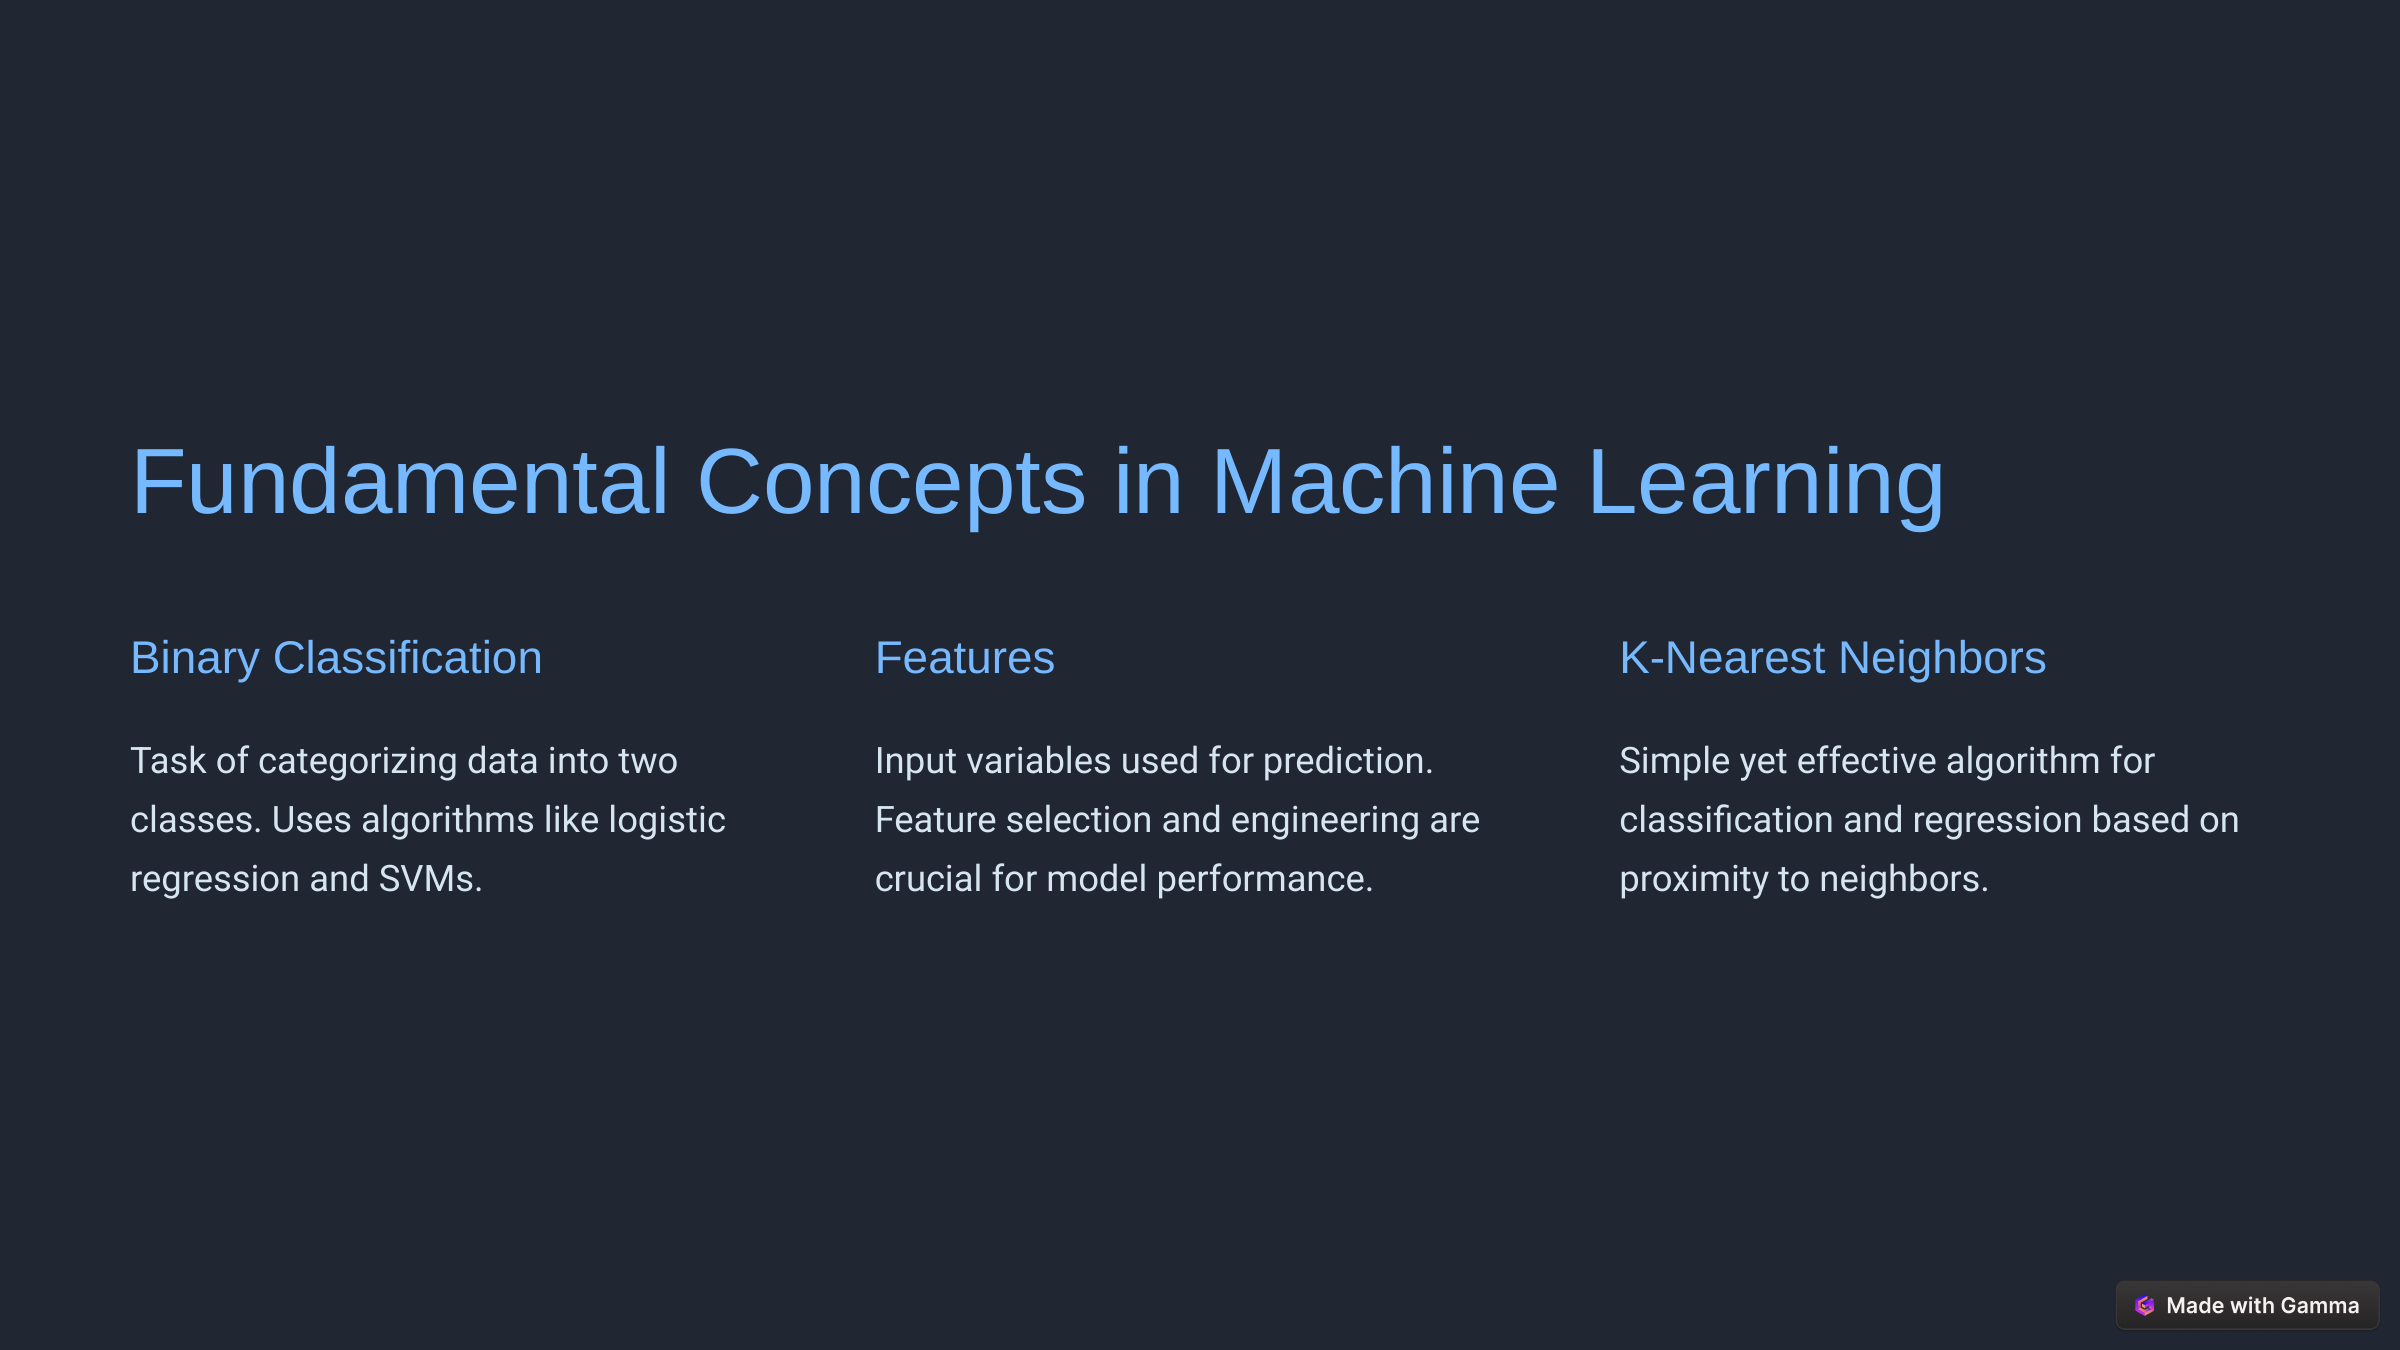

Fundamental Concepts in Machine Learning
Binary Classification
Features
K-Nearest Neighbors
Task of categorizing data into two classes. Uses algorithms like logistic regression and SVMs.
Input variables used for prediction. Feature selection and engineering are crucial for model performance.
Simple yet effective algorithm for classification and regression based on proximity to neighbors.